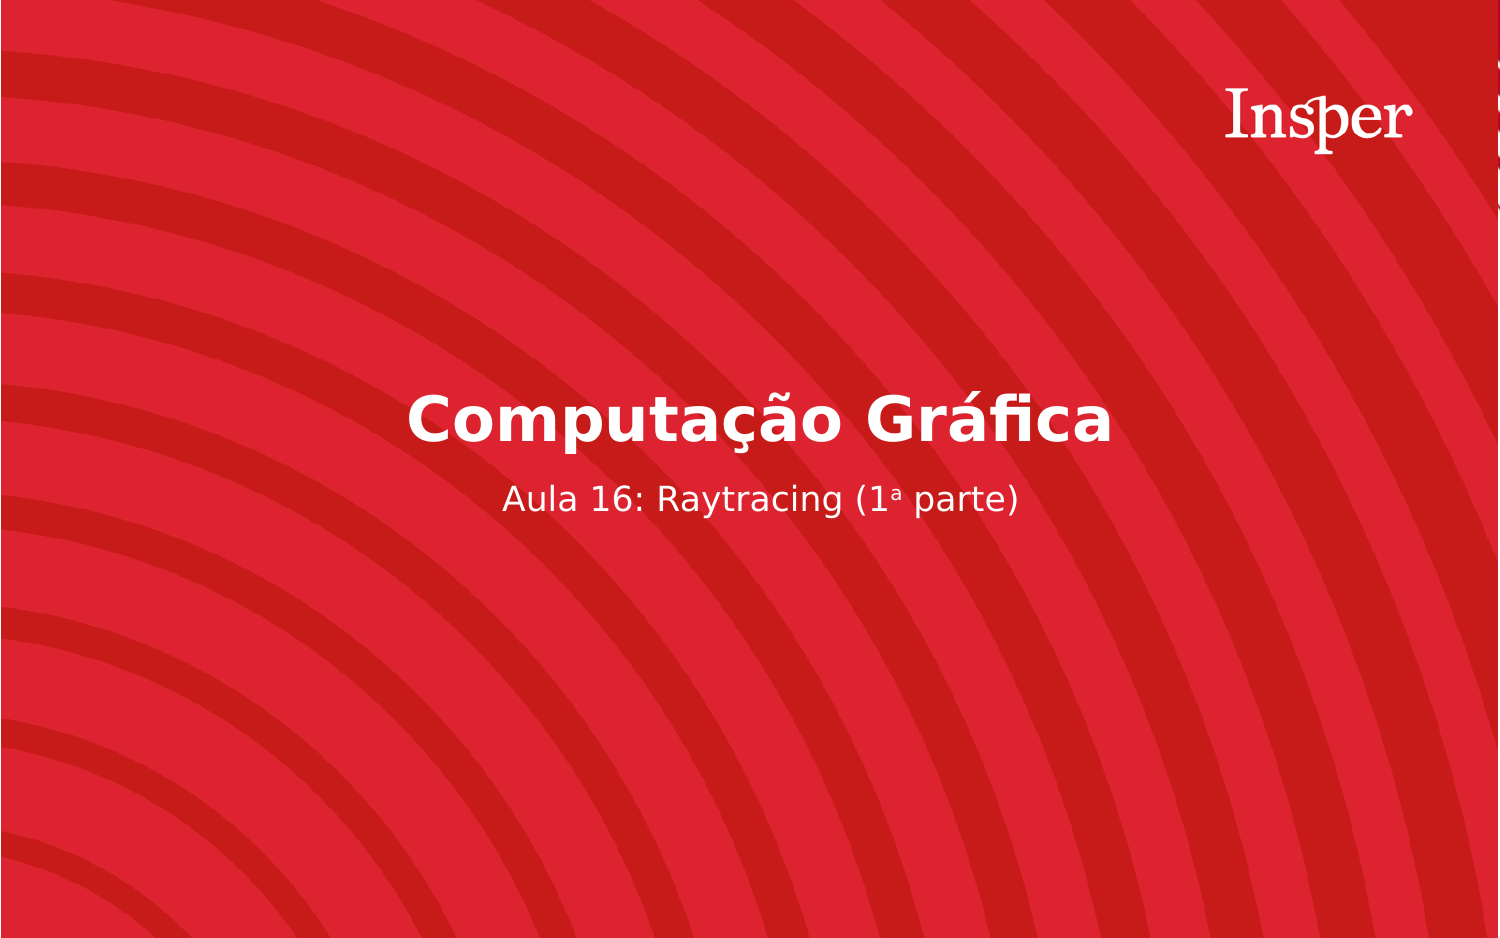

Computação Gráfica
Aula 16: Raytracing (1a parte)